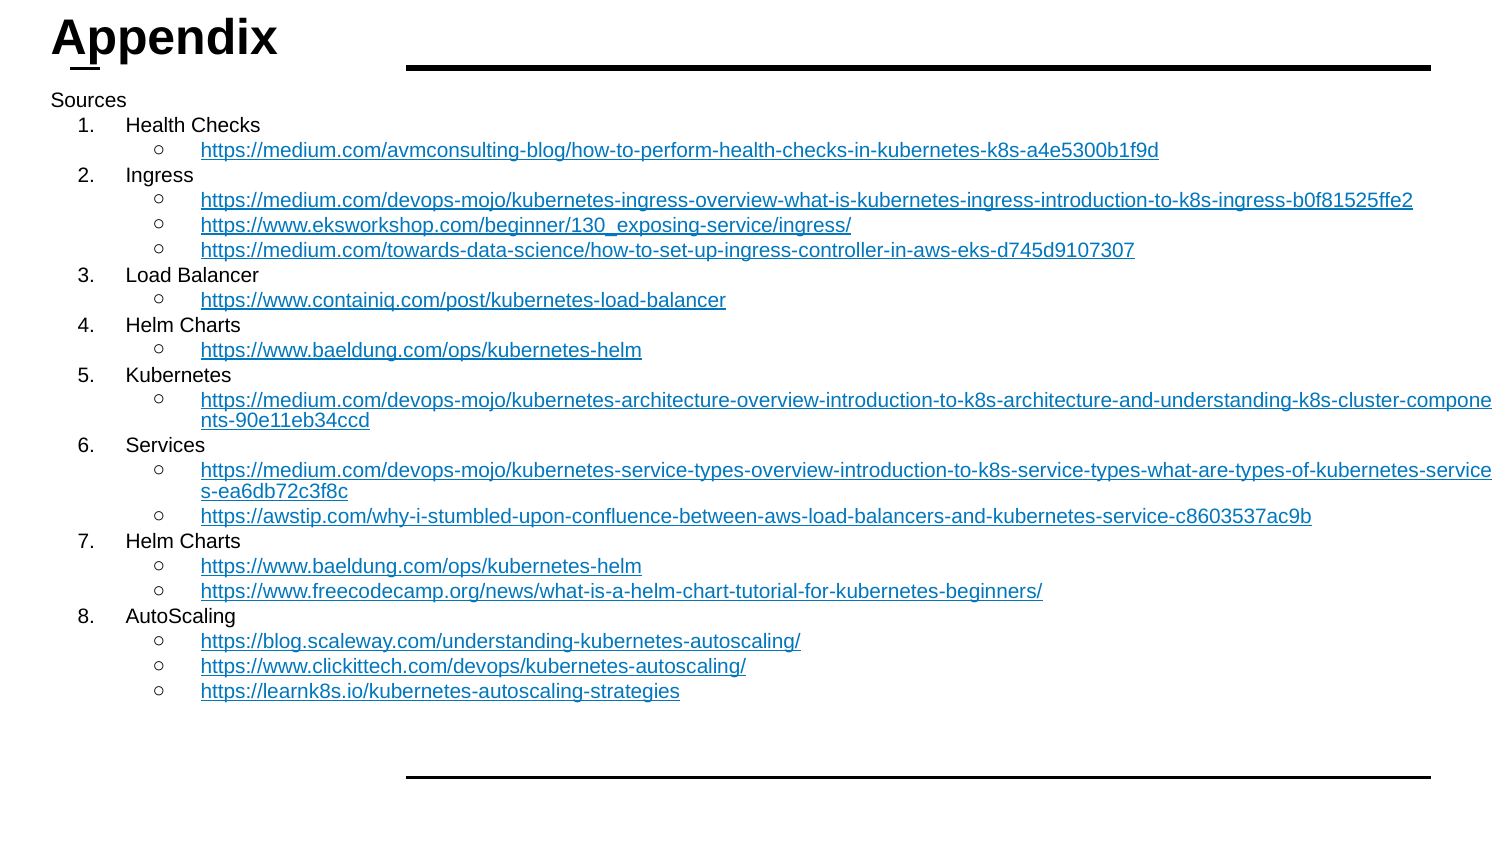

# Appendix
Sources
Health Checks
https://medium.com/avmconsulting-blog/how-to-perform-health-checks-in-kubernetes-k8s-a4e5300b1f9d
Ingress
https://medium.com/devops-mojo/kubernetes-ingress-overview-what-is-kubernetes-ingress-introduction-to-k8s-ingress-b0f81525ffe2
https://www.eksworkshop.com/beginner/130_exposing-service/ingress/
https://medium.com/towards-data-science/how-to-set-up-ingress-controller-in-aws-eks-d745d9107307
Load Balancer
https://www.containiq.com/post/kubernetes-load-balancer
Helm Charts
https://www.baeldung.com/ops/kubernetes-helm
Kubernetes
https://medium.com/devops-mojo/kubernetes-architecture-overview-introduction-to-k8s-architecture-and-understanding-k8s-cluster-components-90e11eb34ccd
Services
https://medium.com/devops-mojo/kubernetes-service-types-overview-introduction-to-k8s-service-types-what-are-types-of-kubernetes-services-ea6db72c3f8c
https://awstip.com/why-i-stumbled-upon-confluence-between-aws-load-balancers-and-kubernetes-service-c8603537ac9b
Helm Charts
https://www.baeldung.com/ops/kubernetes-helm
https://www.freecodecamp.org/news/what-is-a-helm-chart-tutorial-for-kubernetes-beginners/
AutoScaling
https://blog.scaleway.com/understanding-kubernetes-autoscaling/
https://www.clickittech.com/devops/kubernetes-autoscaling/
https://learnk8s.io/kubernetes-autoscaling-strategies